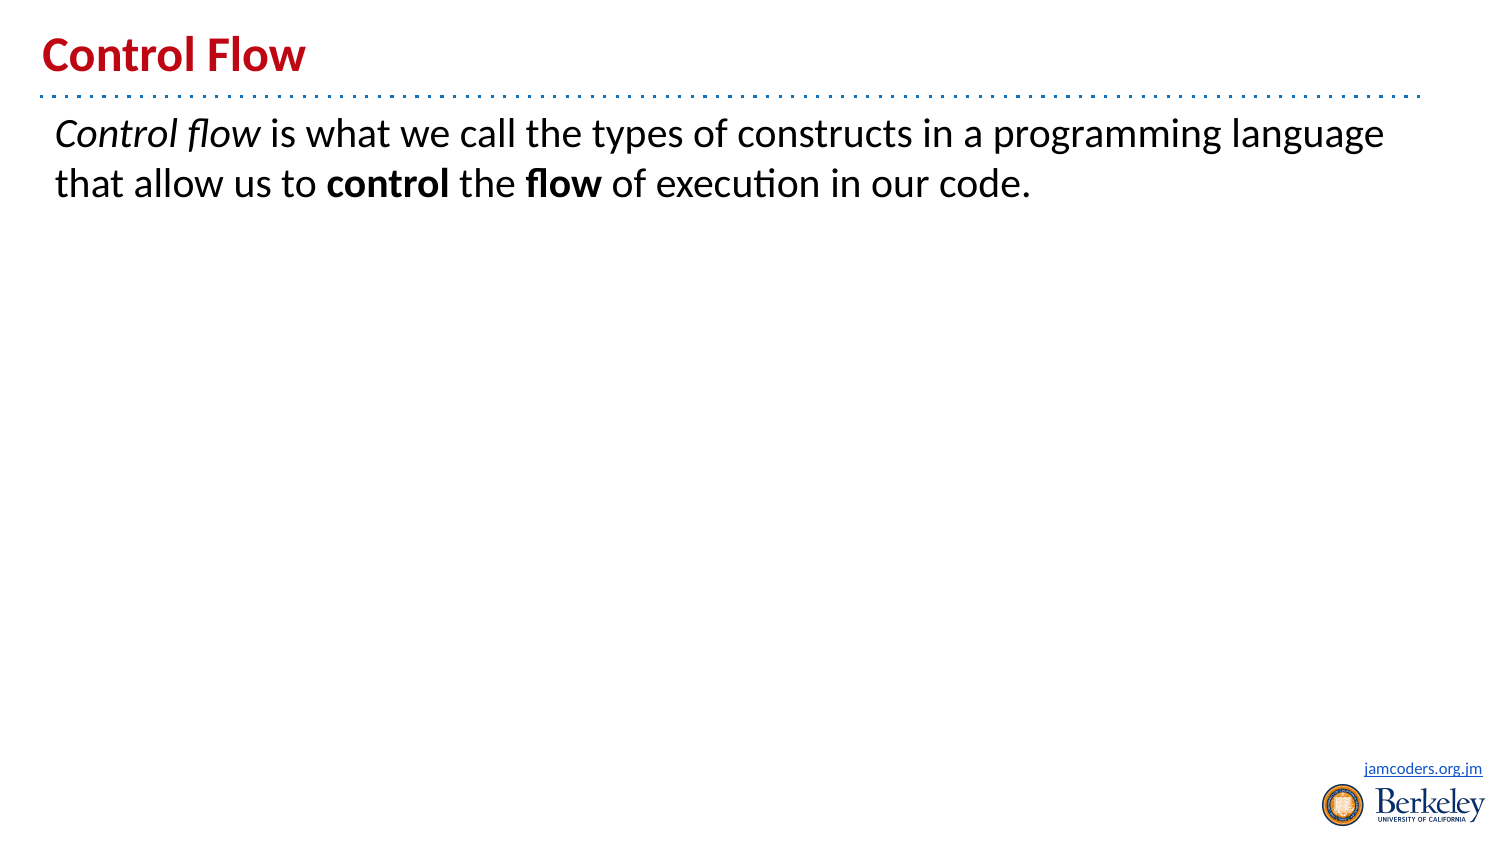

# Control Flow
Control flow is what we call the types of constructs in a programming language that allow us to control the flow of execution in our code.